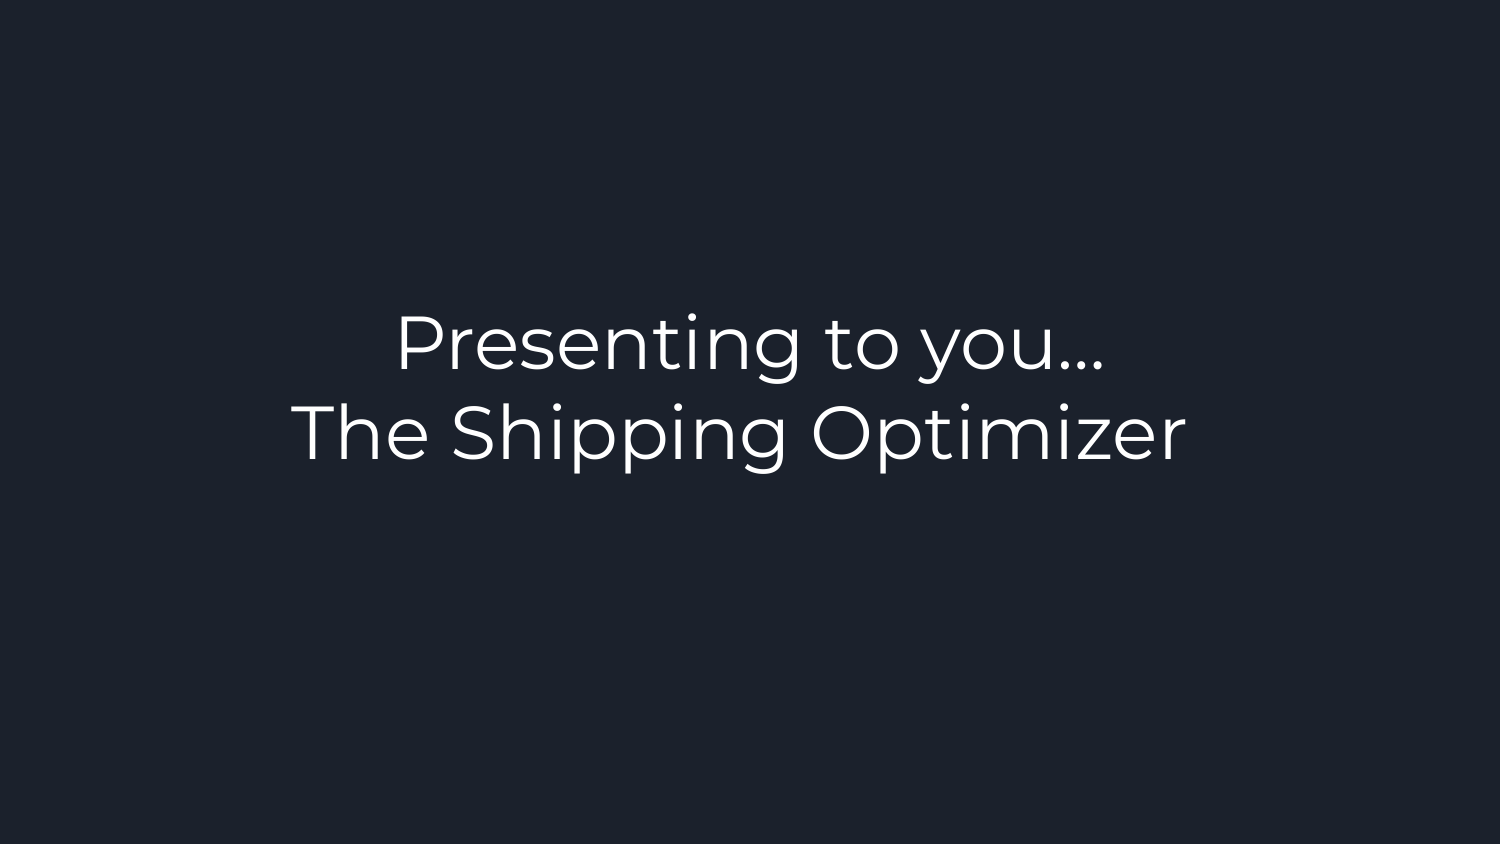

# Presenting to you…
The Shipping Optimizer